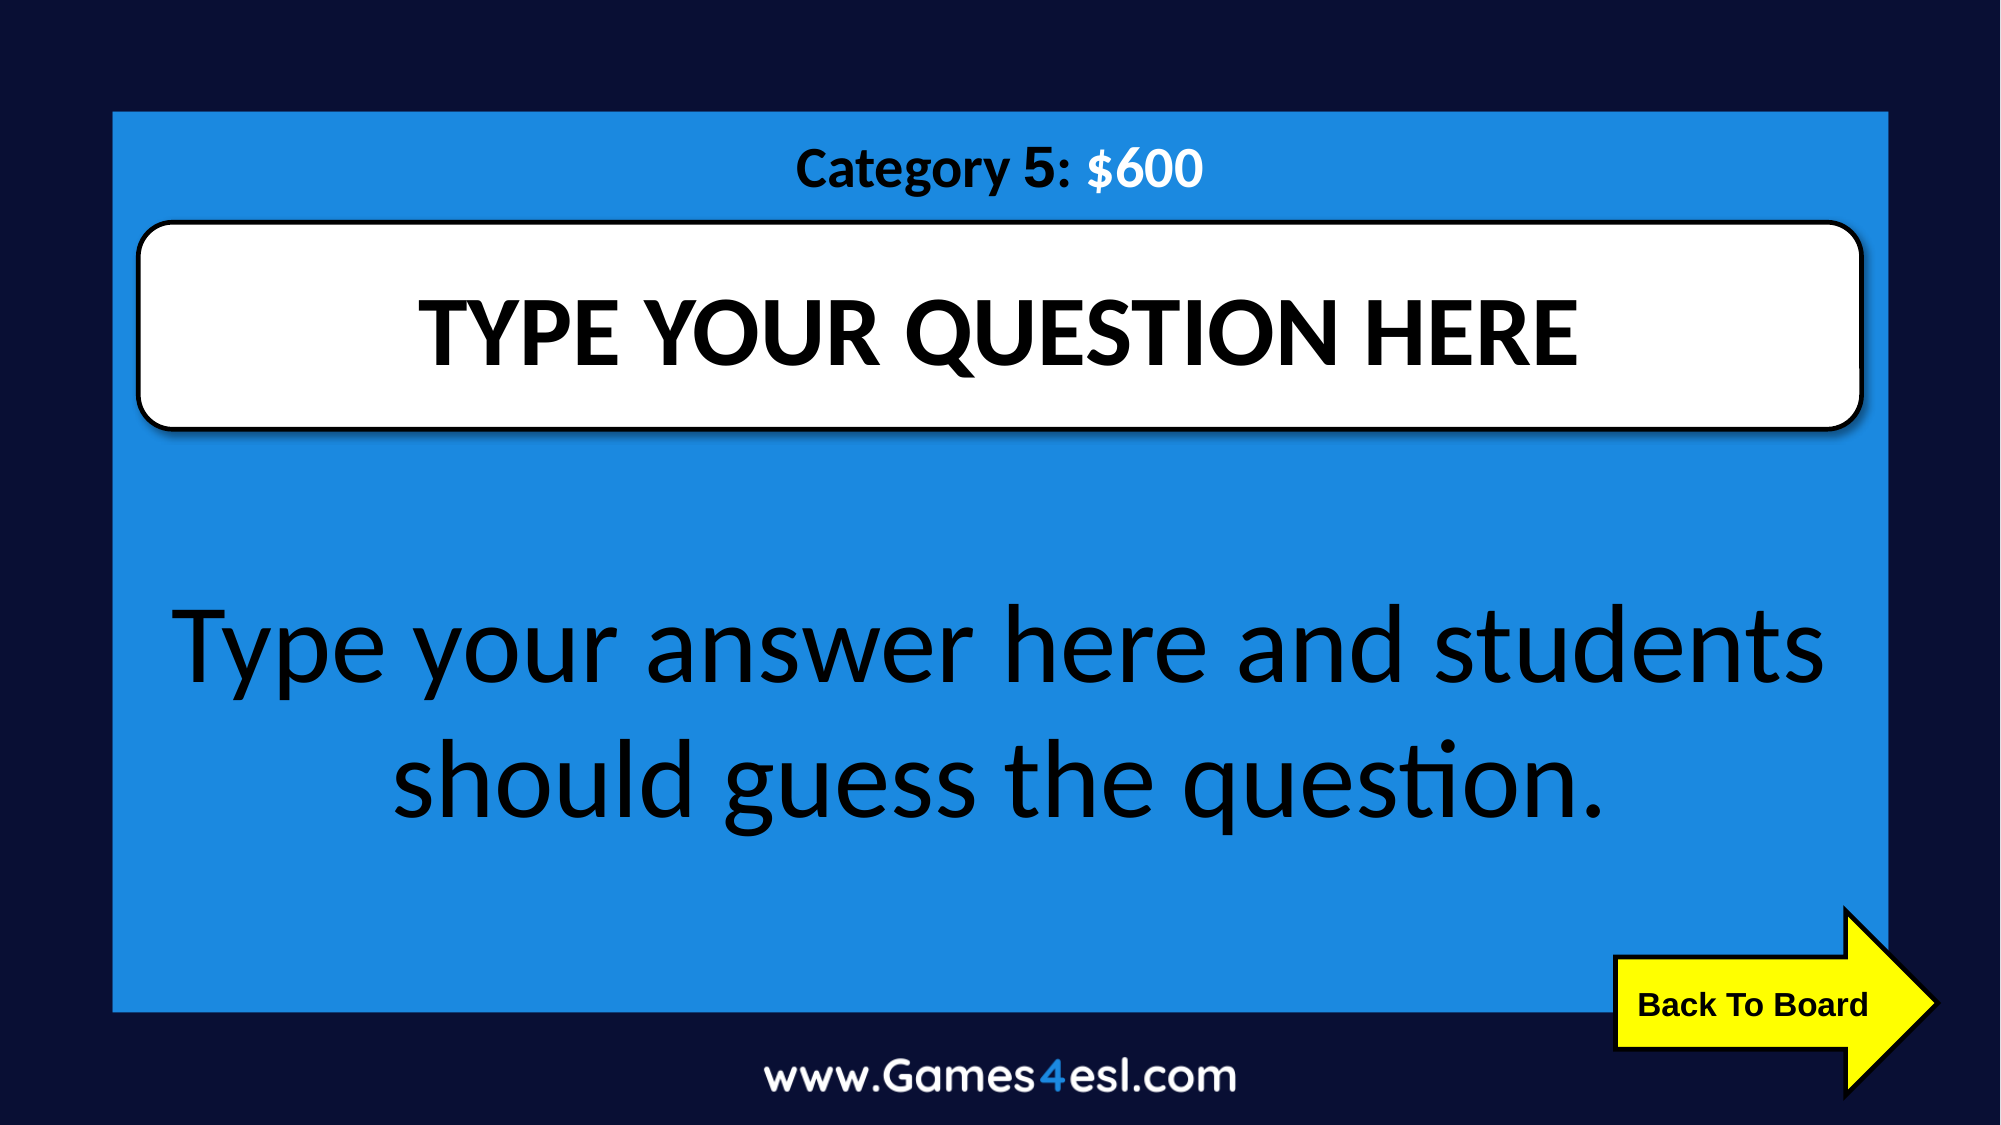

Category 5: $600
TYPE YOUR QUESTION HERE
Type your answer here and students should guess the question.
Back To Board